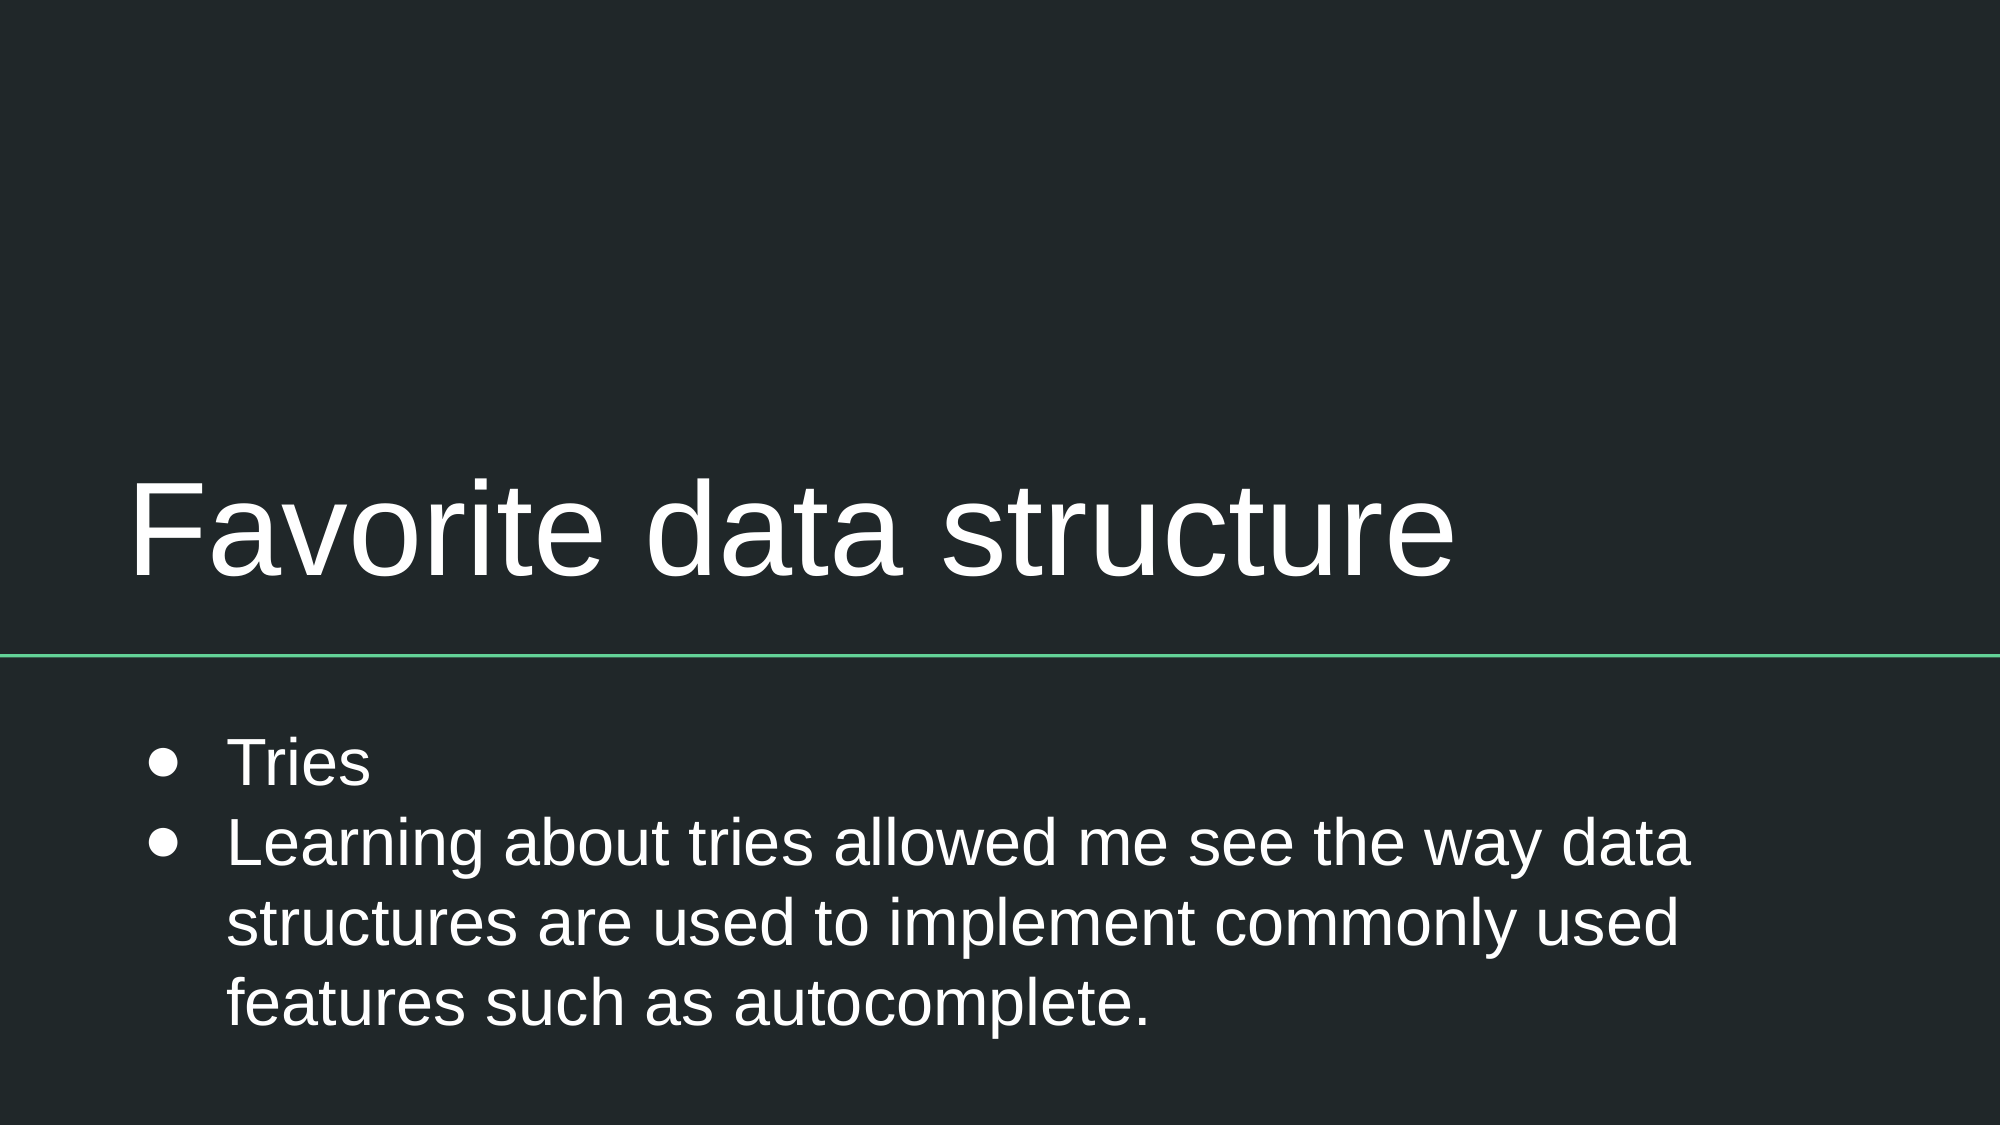

Favorite data structure
Tries
Learning about tries allowed me see the way data structures are used to implement commonly used features such as autocomplete.